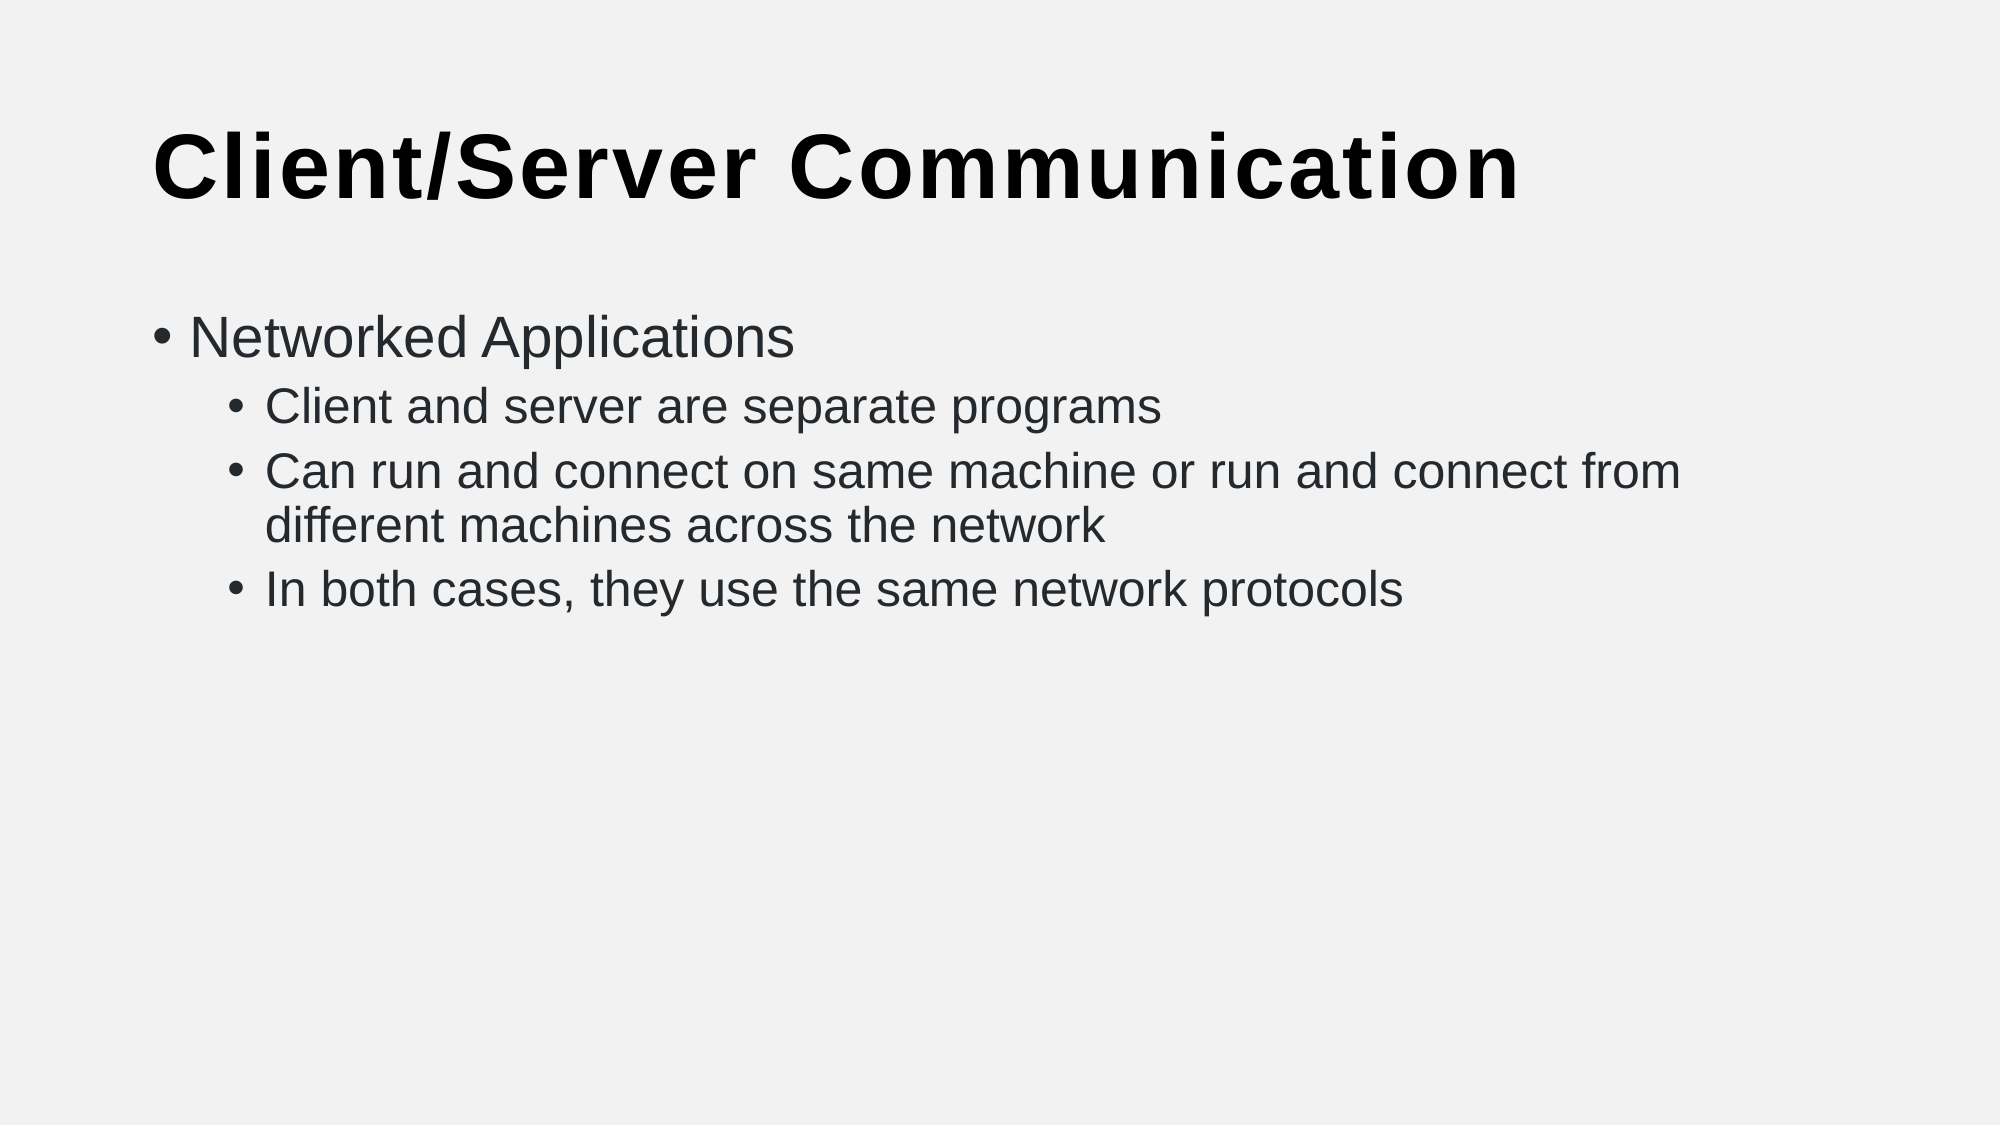

# Client/Server Communication
Networked Applications
Client and server are separate programs
Can run and connect on same machine or run and connect from different machines across the network
In both cases, they use the same network protocols